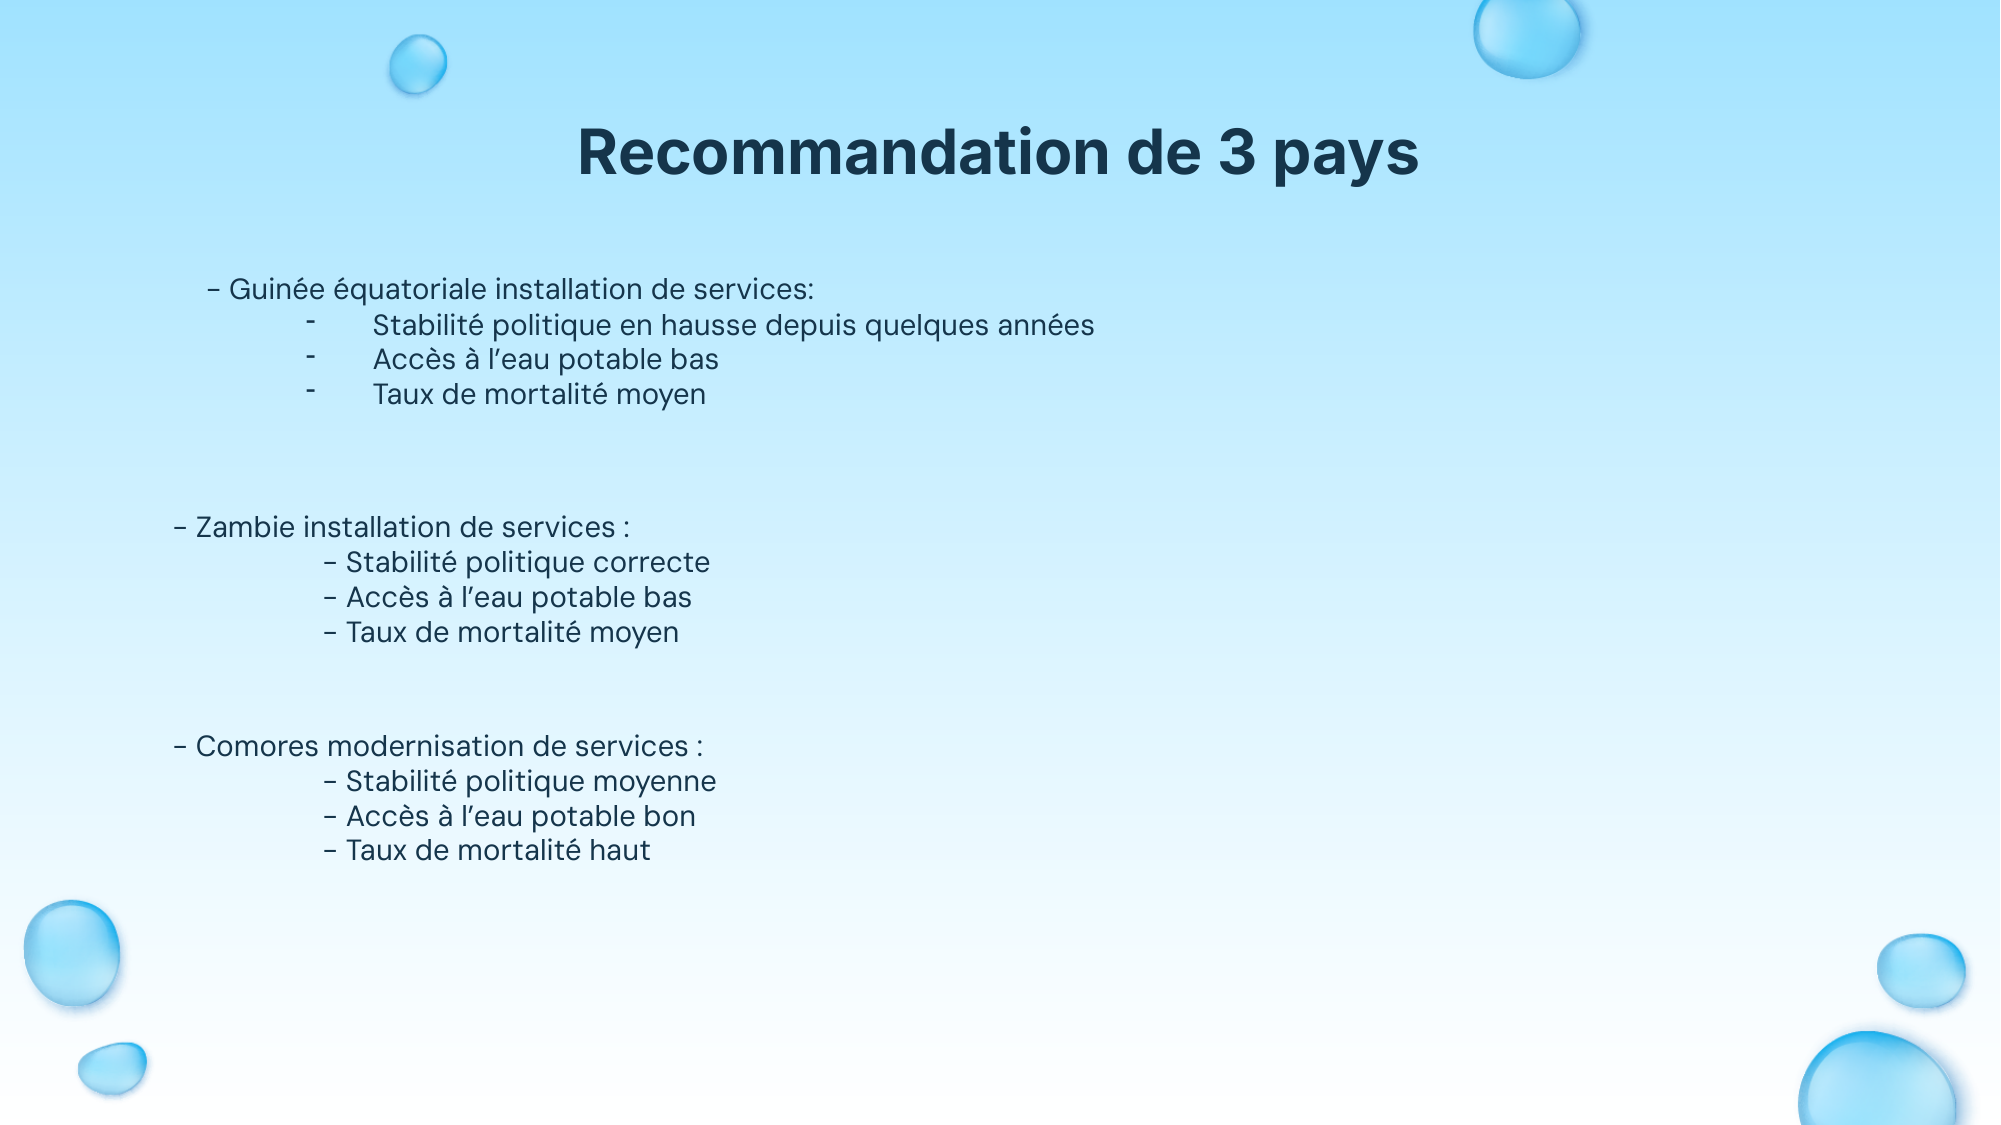

# Recommandation de 3 pays
- Guinée équatoriale installation de services:
Stabilité politique en hausse depuis quelques années
Accès à l’eau potable bas
Taux de mortalité moyen

- Zambie installation de services :
	- Stabilité politique correcte
	- Accès à l’eau potable bas
	- Taux de mortalité moyen

- Comores modernisation de services :
	- Stabilité politique moyenne
	- Accès à l’eau potable bon
	- Taux de mortalité haut